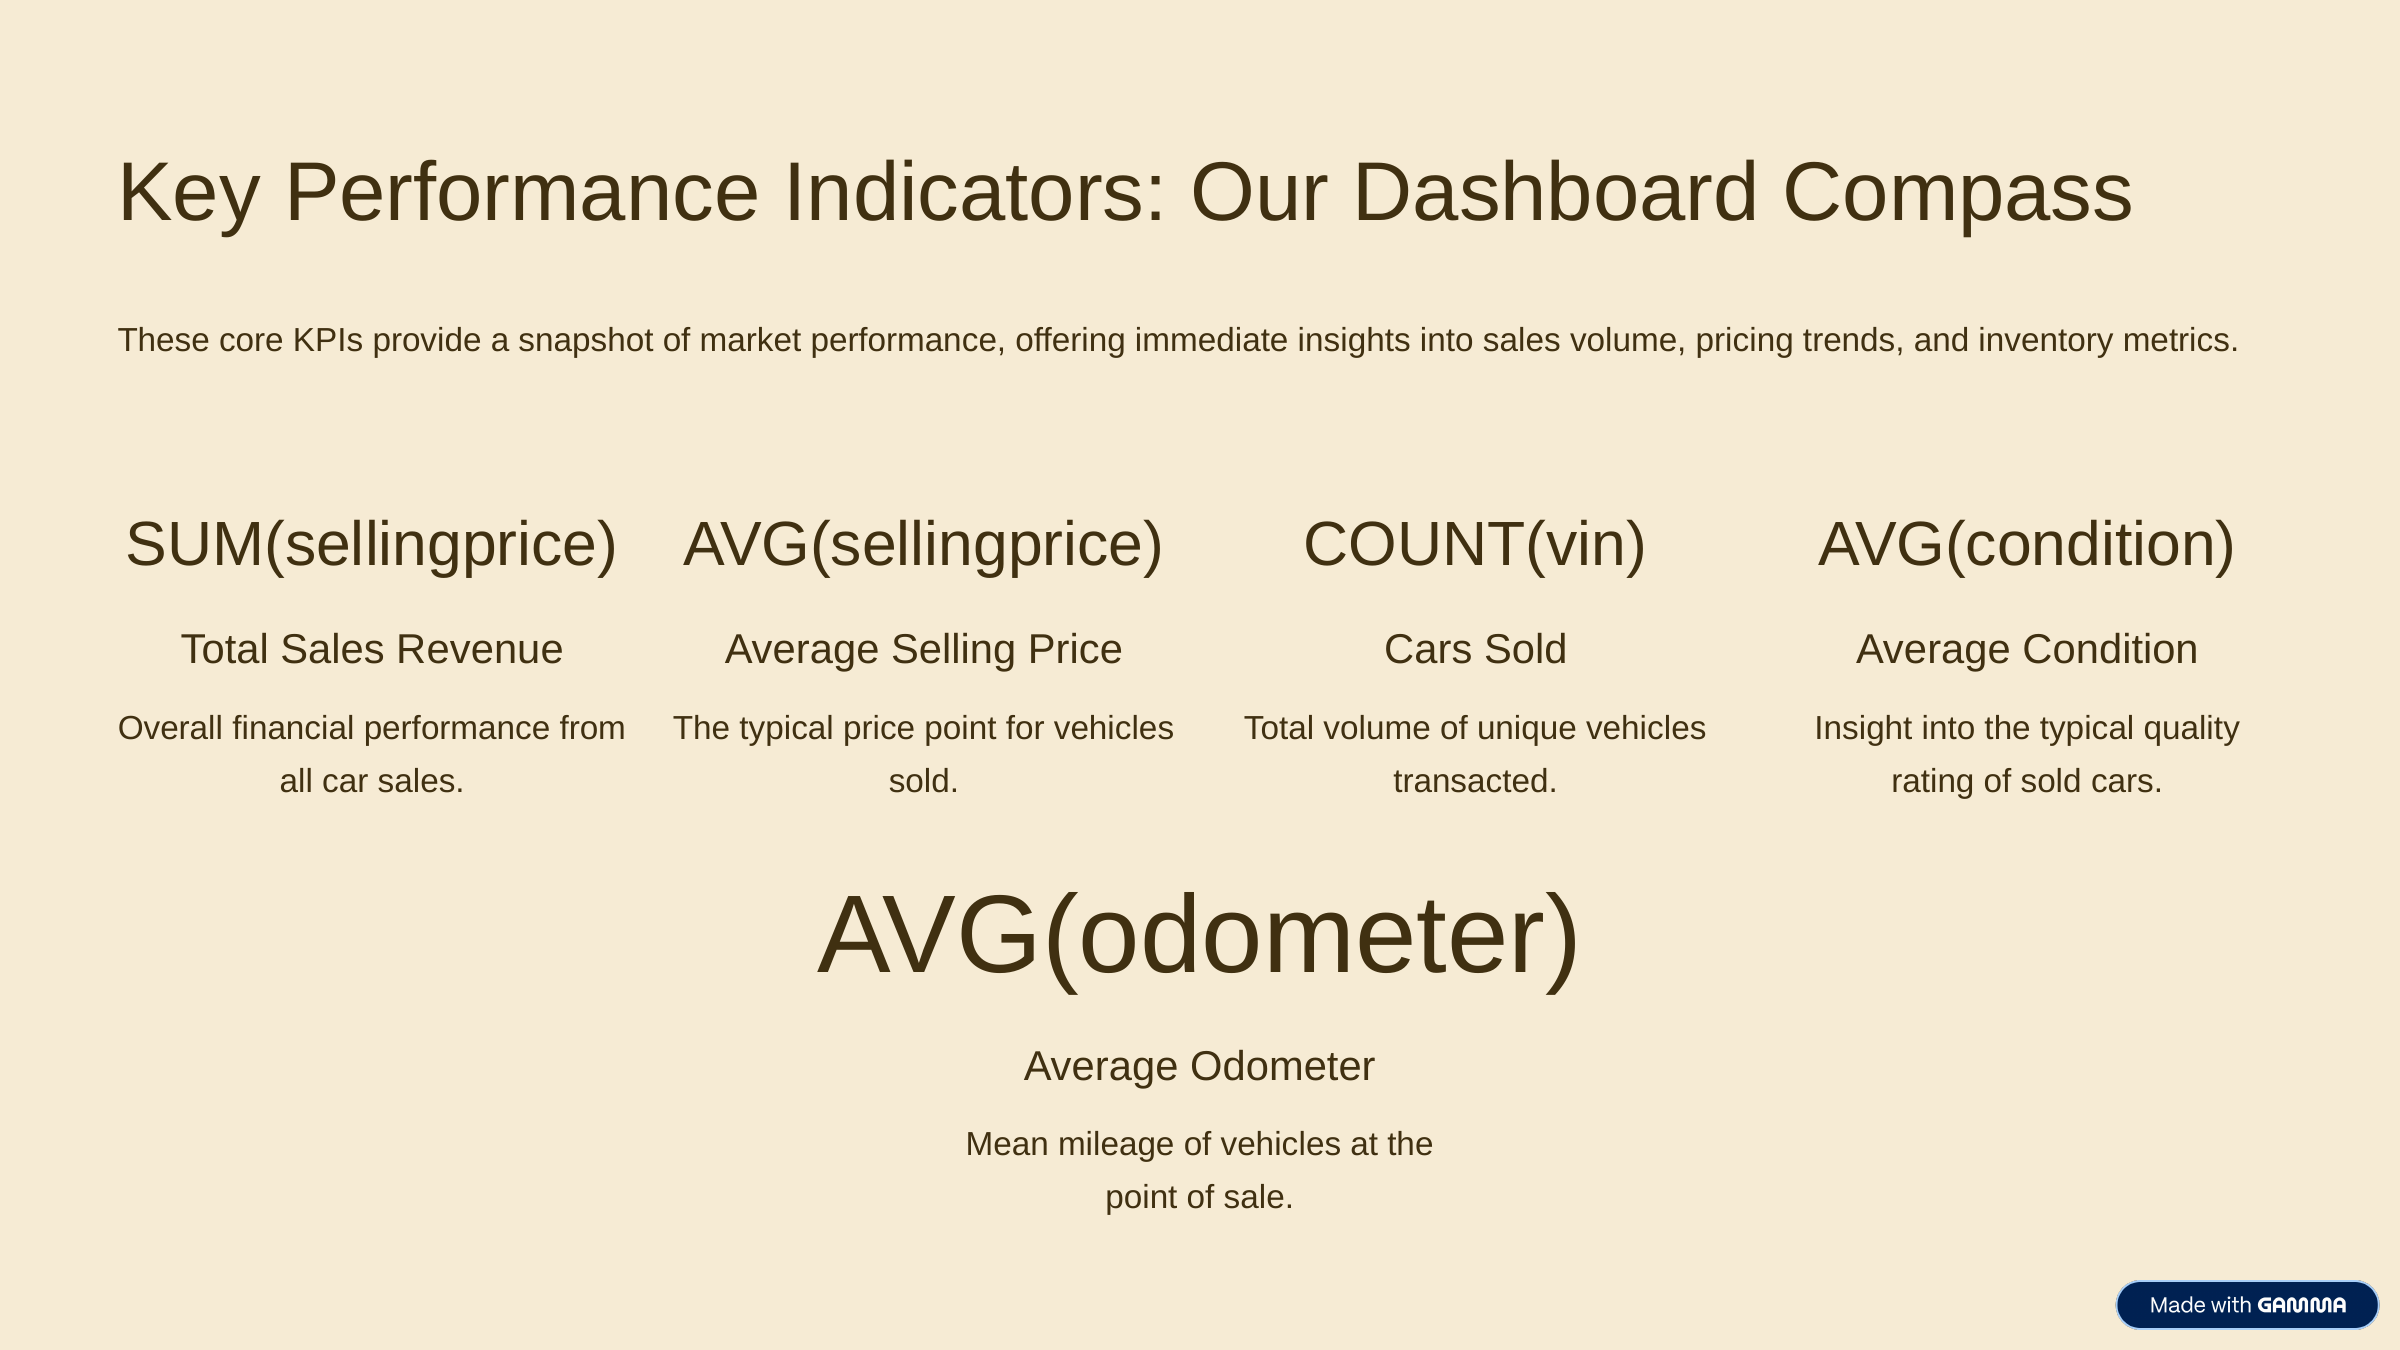

Key Performance Indicators: Our Dashboard Compass
These core KPIs provide a snapshot of market performance, offering immediate insights into sales volume, pricing trends, and inventory metrics.
SUM(sellingprice)
AVG(sellingprice)
COUNT(vin)
AVG(condition)
Total Sales Revenue
Average Selling Price
Cars Sold
Average Condition
Overall financial performance from all car sales.
The typical price point for vehicles sold.
Total volume of unique vehicles transacted.
Insight into the typical quality rating of sold cars.
AVG(odometer)
Average Odometer
Mean mileage of vehicles at the point of sale.